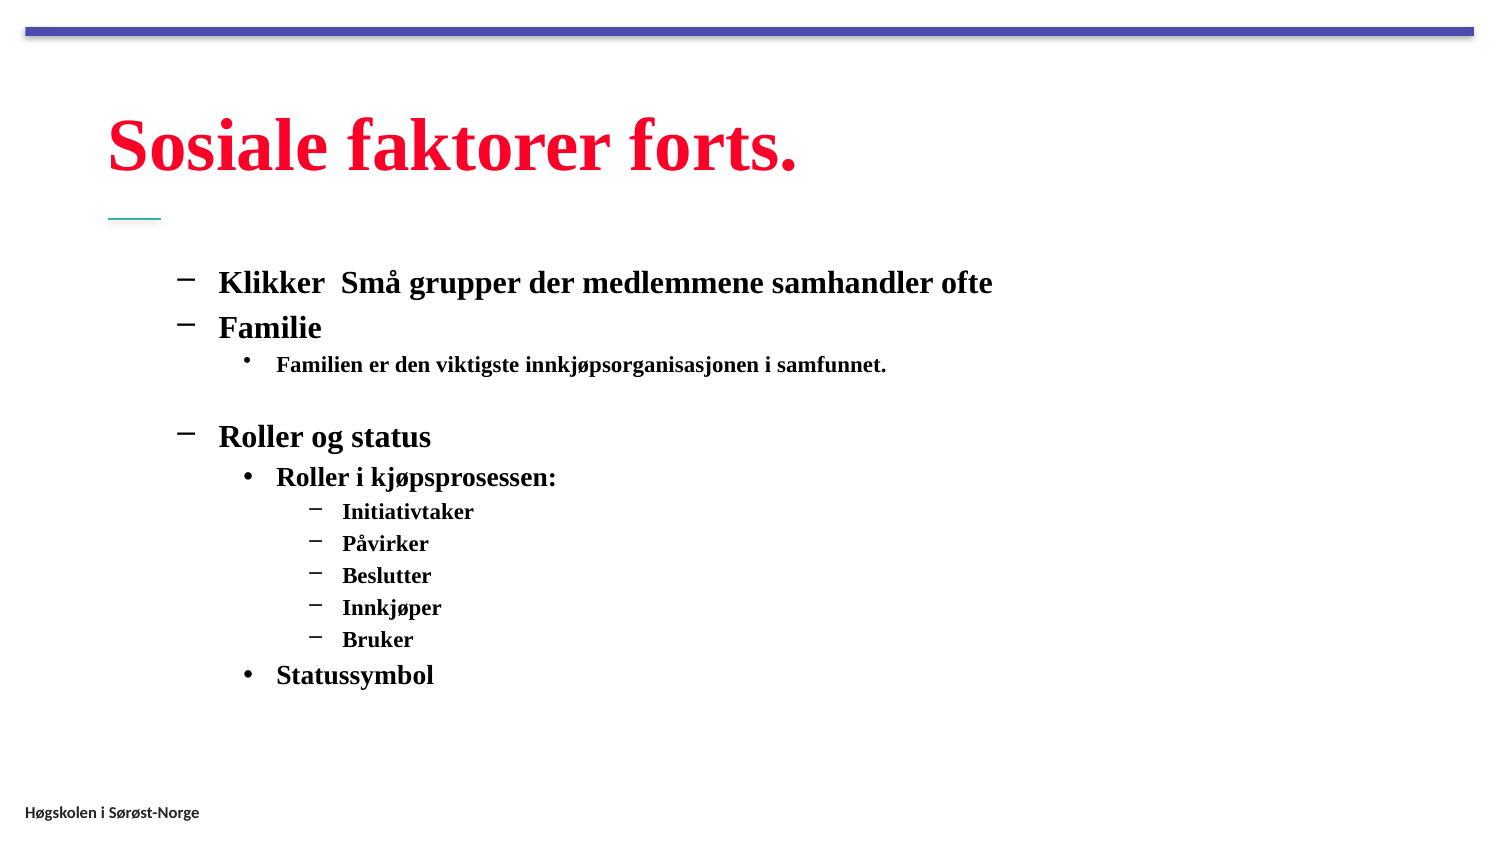

# Sosiale faktorer forts.
Klikker  Små grupper der medlemmene samhandler ofte
Familie
Familien er den viktigste innkjøpsorganisasjonen i samfunnet.

Roller og status
Roller i kjøpsprosessen:
Initiativtaker
Påvirker
Beslutter
Innkjøper
Bruker
Statussymbol